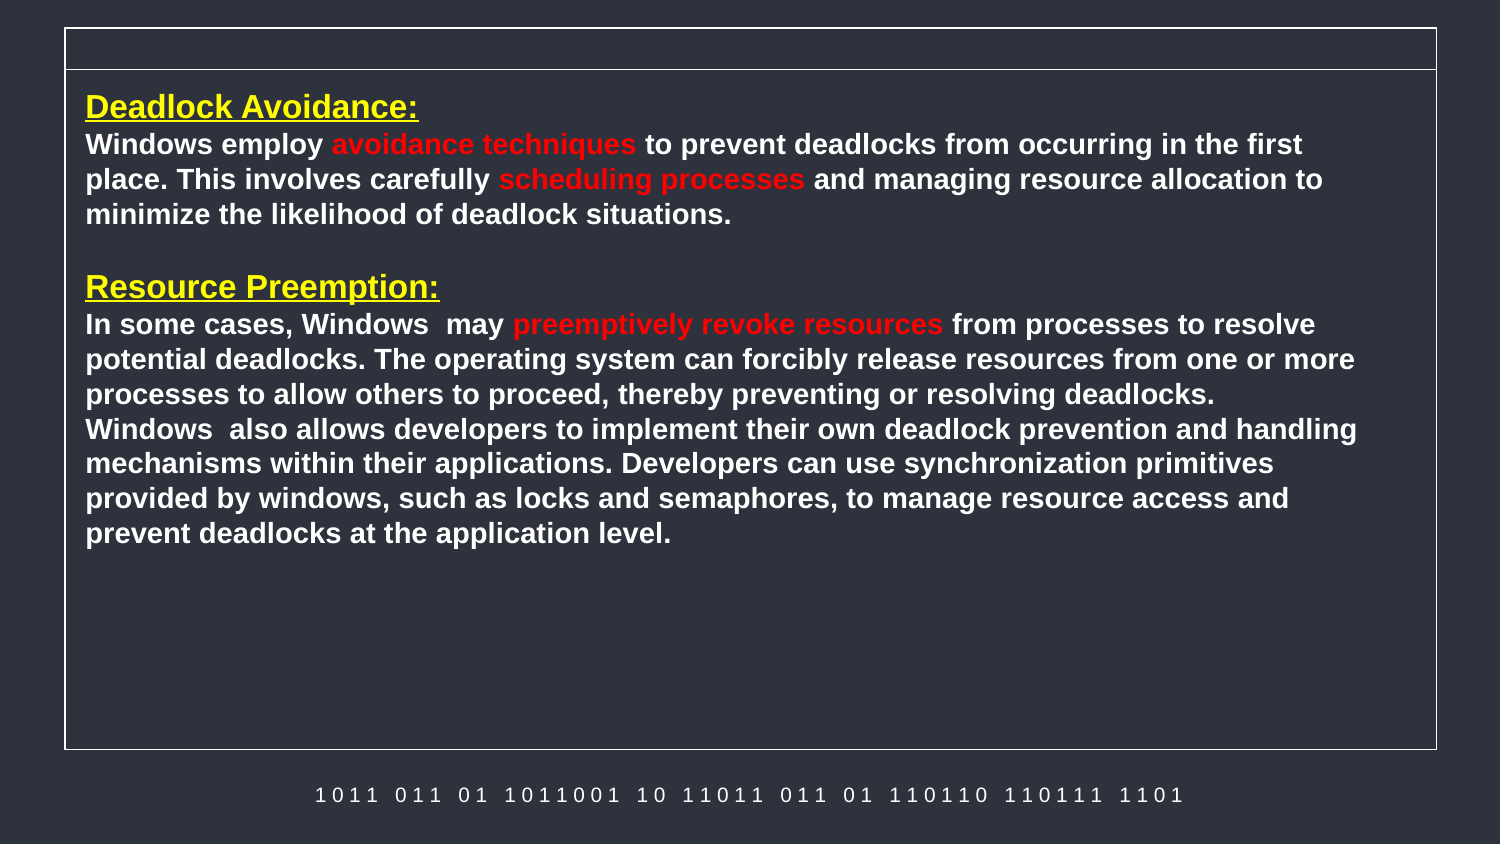

Deadlock Avoidance:
Windows employ avoidance techniques to prevent deadlocks from occurring in the first place. This involves carefully scheduling processes and managing resource allocation to minimize the likelihood of deadlock situations.
Resource Preemption:
In some cases, Windows  may preemptively revoke resources from processes to resolve potential deadlocks. The operating system can forcibly release resources from one or more processes to allow others to proceed, thereby preventing or resolving deadlocks.
Windows  also allows developers to implement their own deadlock prevention and handling mechanisms within their applications. Developers can use synchronization primitives provided by windows, such as locks and semaphores, to manage resource access and prevent deadlocks at the application level.